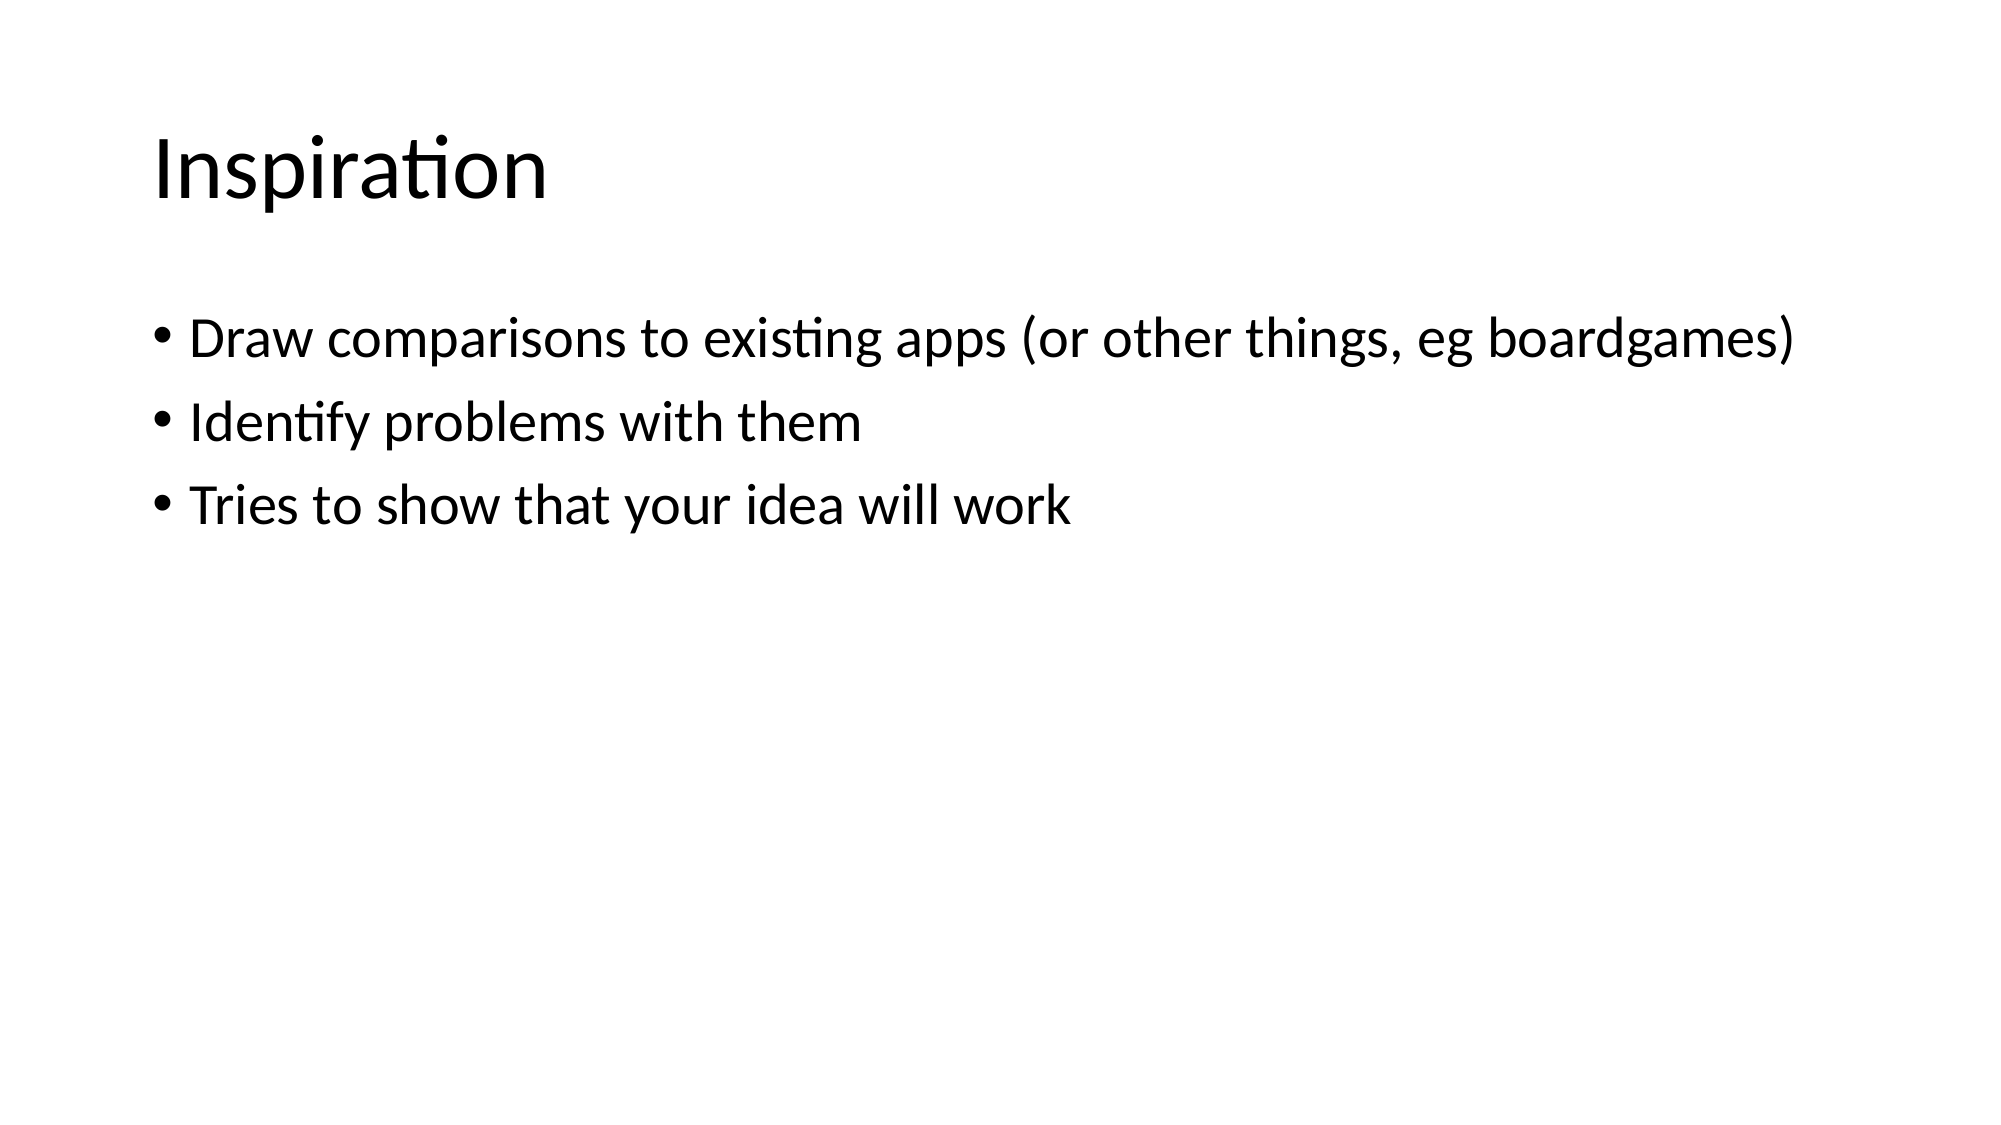

# Inspiration
Draw comparisons to existing apps (or other things, eg boardgames)
Identify problems with them
Tries to show that your idea will work